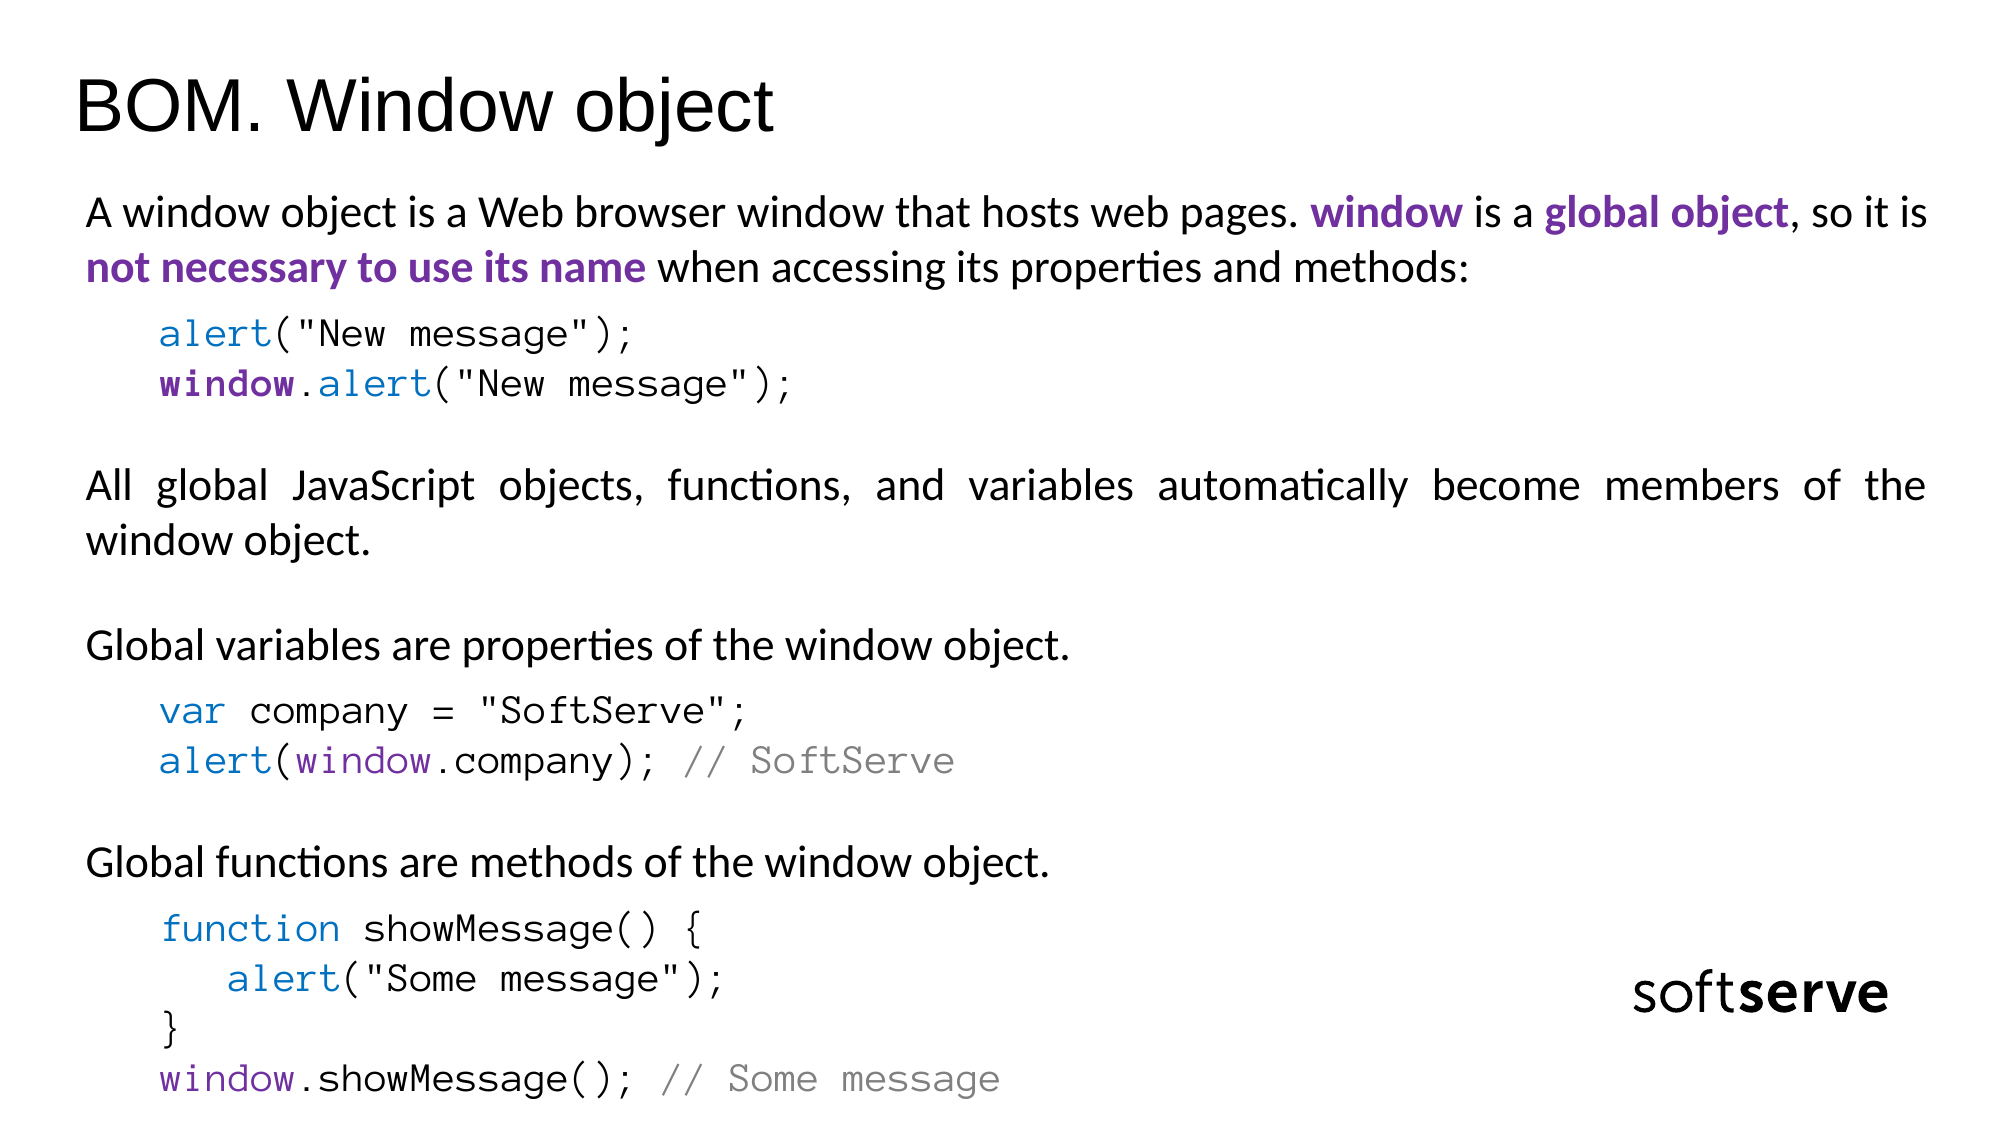

# BOM. Window object
A window object is a Web browser window that hosts web pages. window is a global object, so it is not necessary to use its name when accessing its properties and methods:
alert("New message");
window.alert("New message");

All global JavaScript objects, functions, and variables automatically become members of the window object.

Global variables are properties of the window object.
var company = "SoftServe";
alert(window.company); // SoftServe

Global functions are methods of the window object.
function showMessage() {
   alert("Some message");
}
window.showMessage(); // Some message